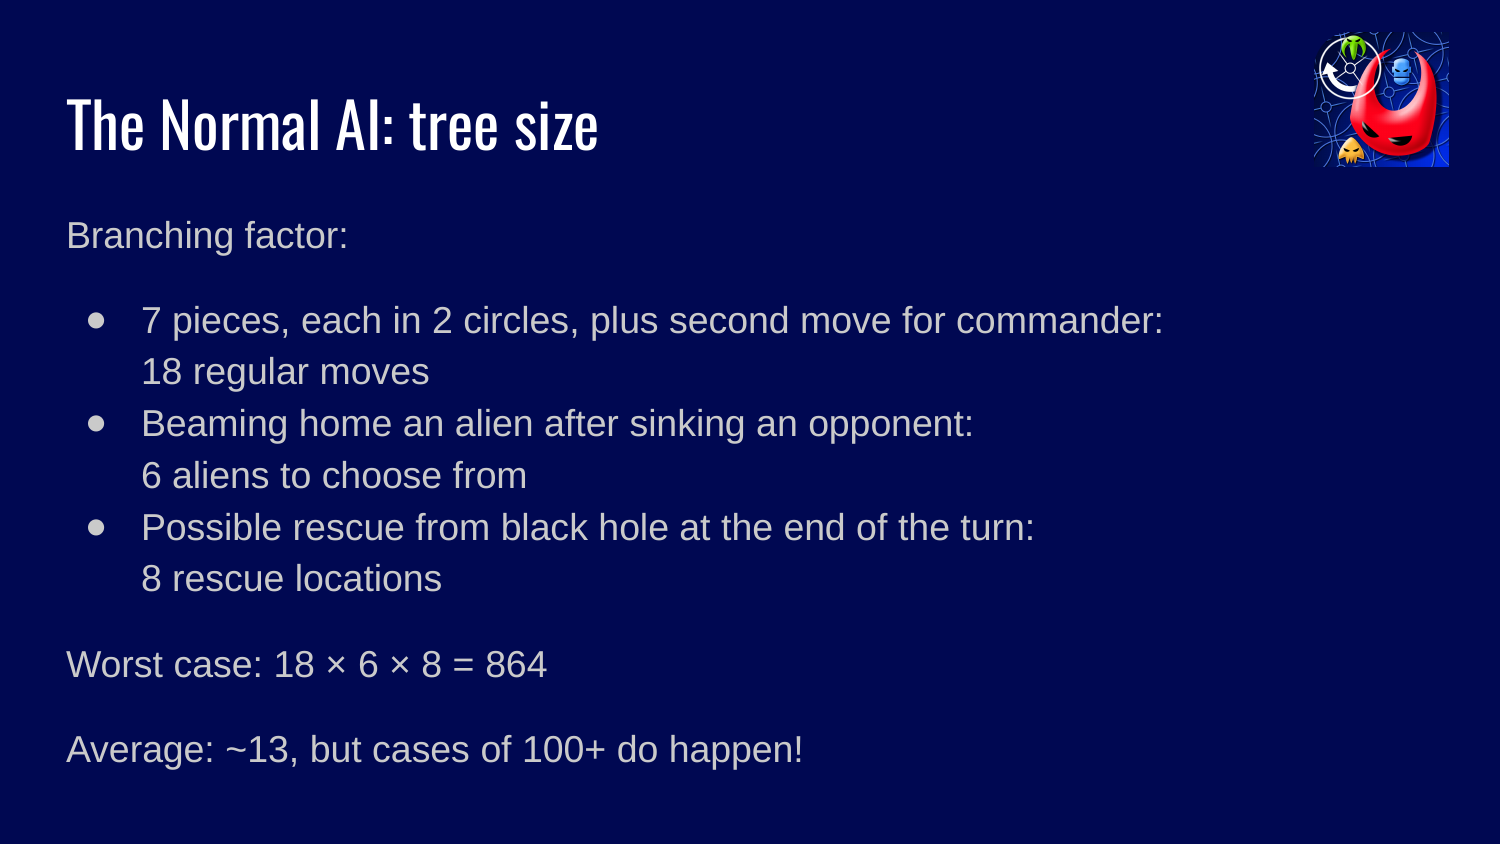

# The Normal AI: tree size
Branching factor:
7 pieces, each in 2 circles, plus second move for commander:
18 regular moves
Beaming home an alien after sinking an opponent:
6 aliens to choose from
Possible rescue from black hole at the end of the turn:
8 rescue locations
Worst case: 18 × 6 × 8 = 864
Average: ~13, but cases of 100+ do happen!